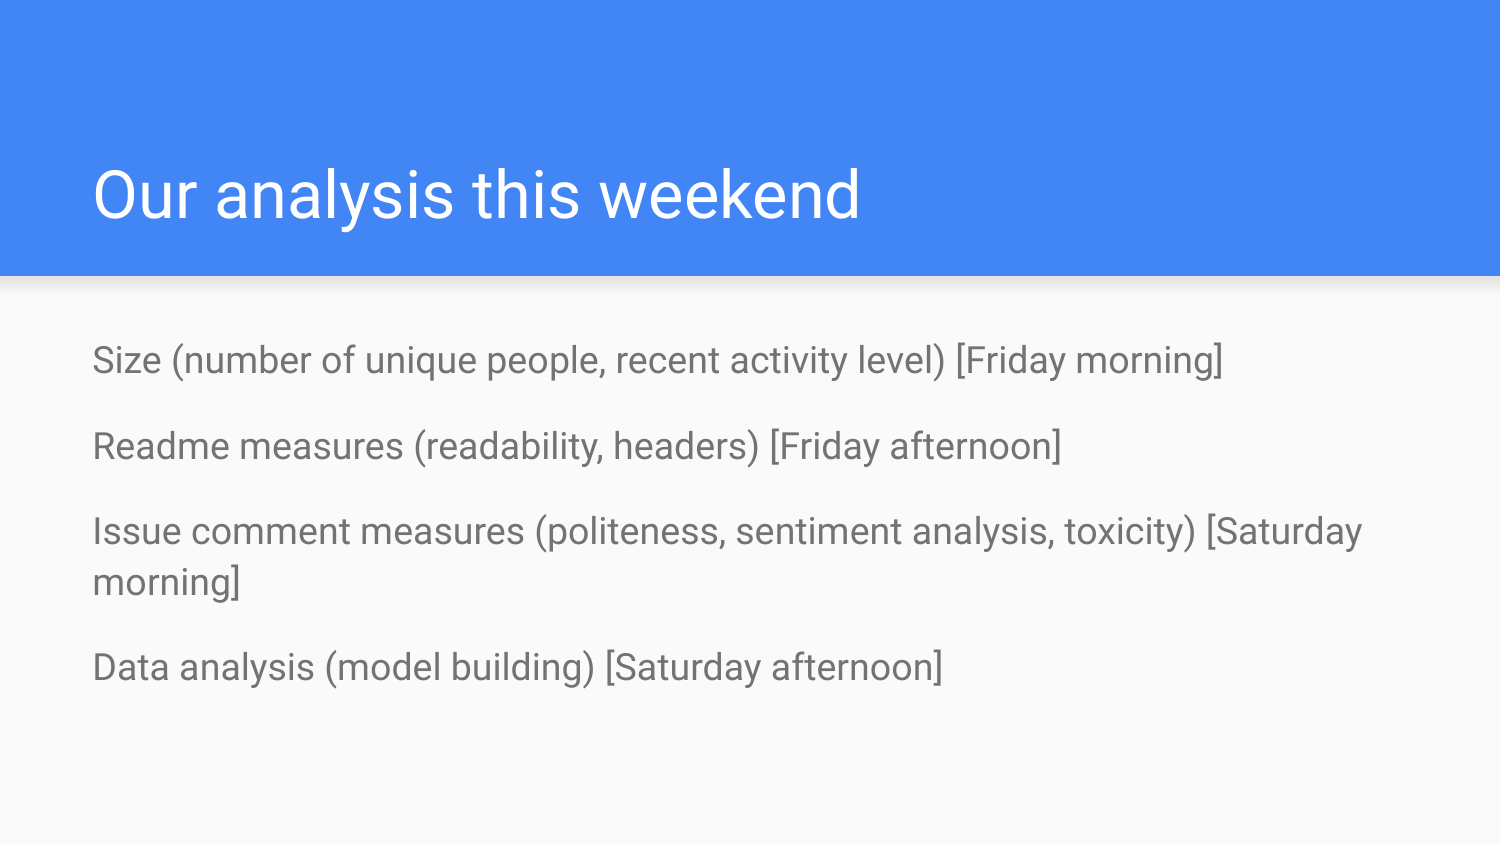

# Our analysis this weekend
Size (number of unique people, recent activity level) [Friday morning]
Readme measures (readability, headers) [Friday afternoon]
Issue comment measures (politeness, sentiment analysis, toxicity) [Saturday morning]
Data analysis (model building) [Saturday afternoon]